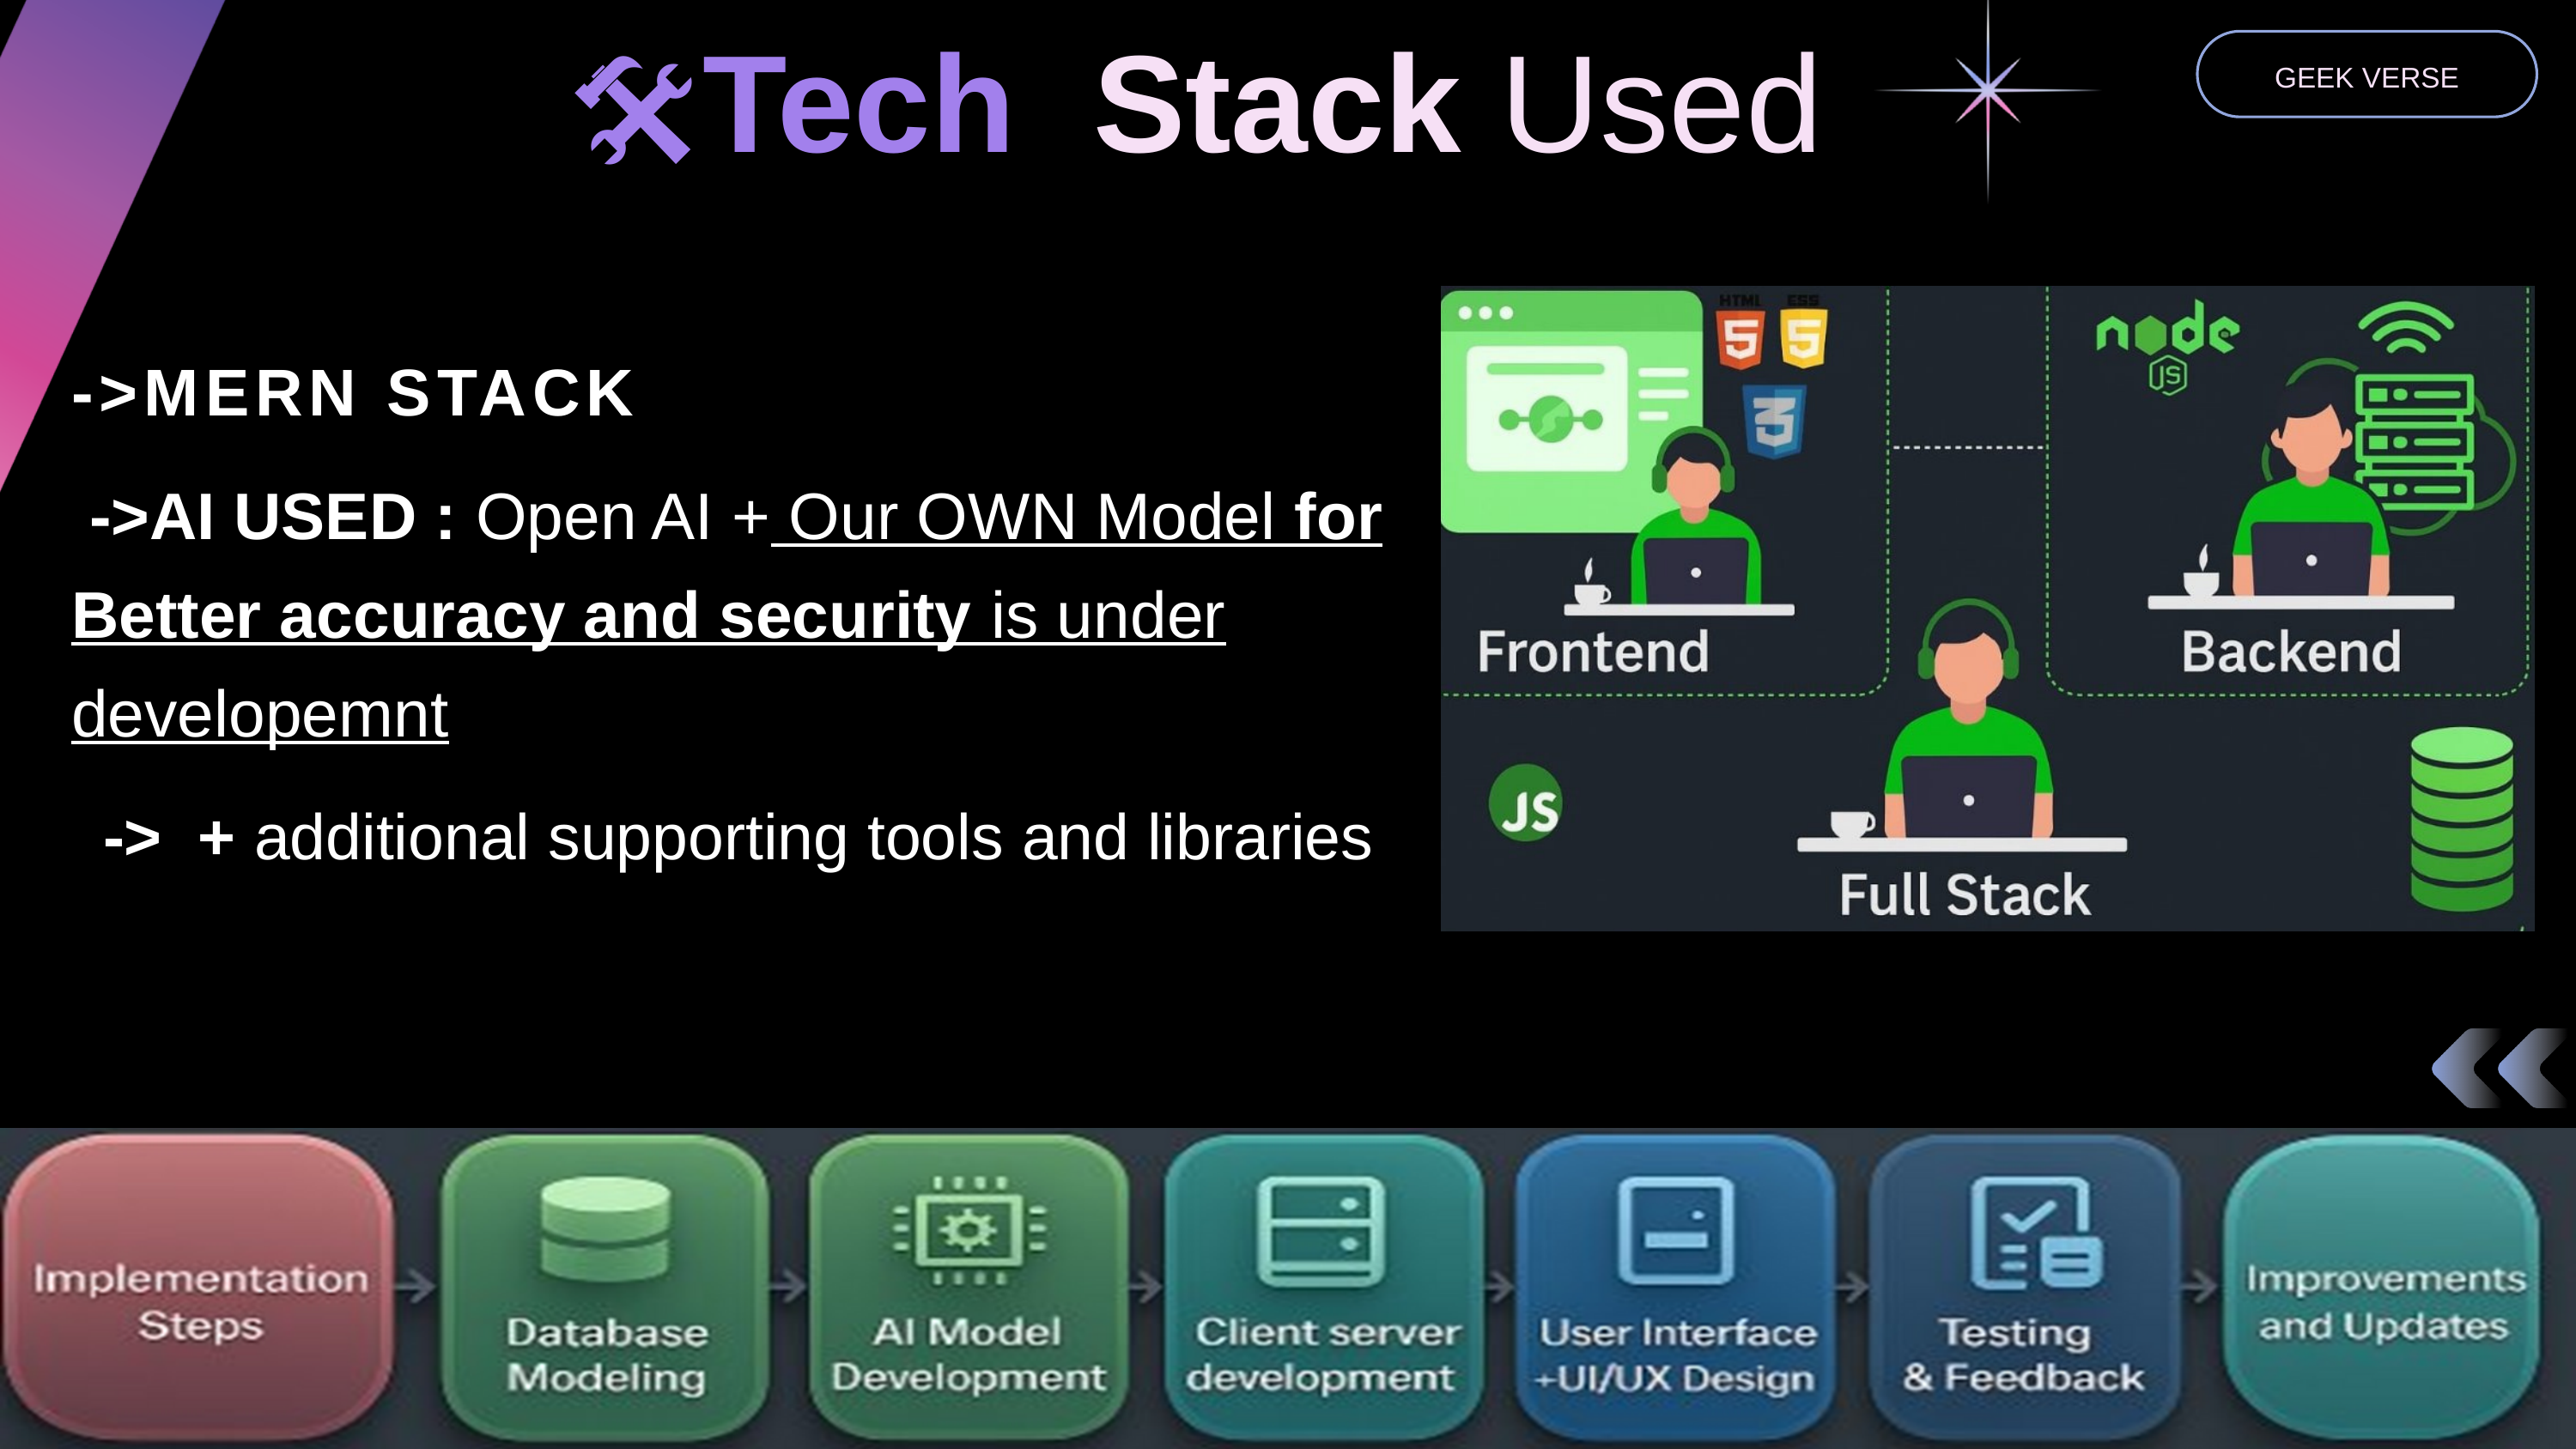

🛠Tech
Stack Used

GEEK VERSE

->MERN STACK
 ->AI USED : Open AI + Our OWN Model for Better accuracy and security is under developemnt​
  ->  + additional supporting tools and libraries